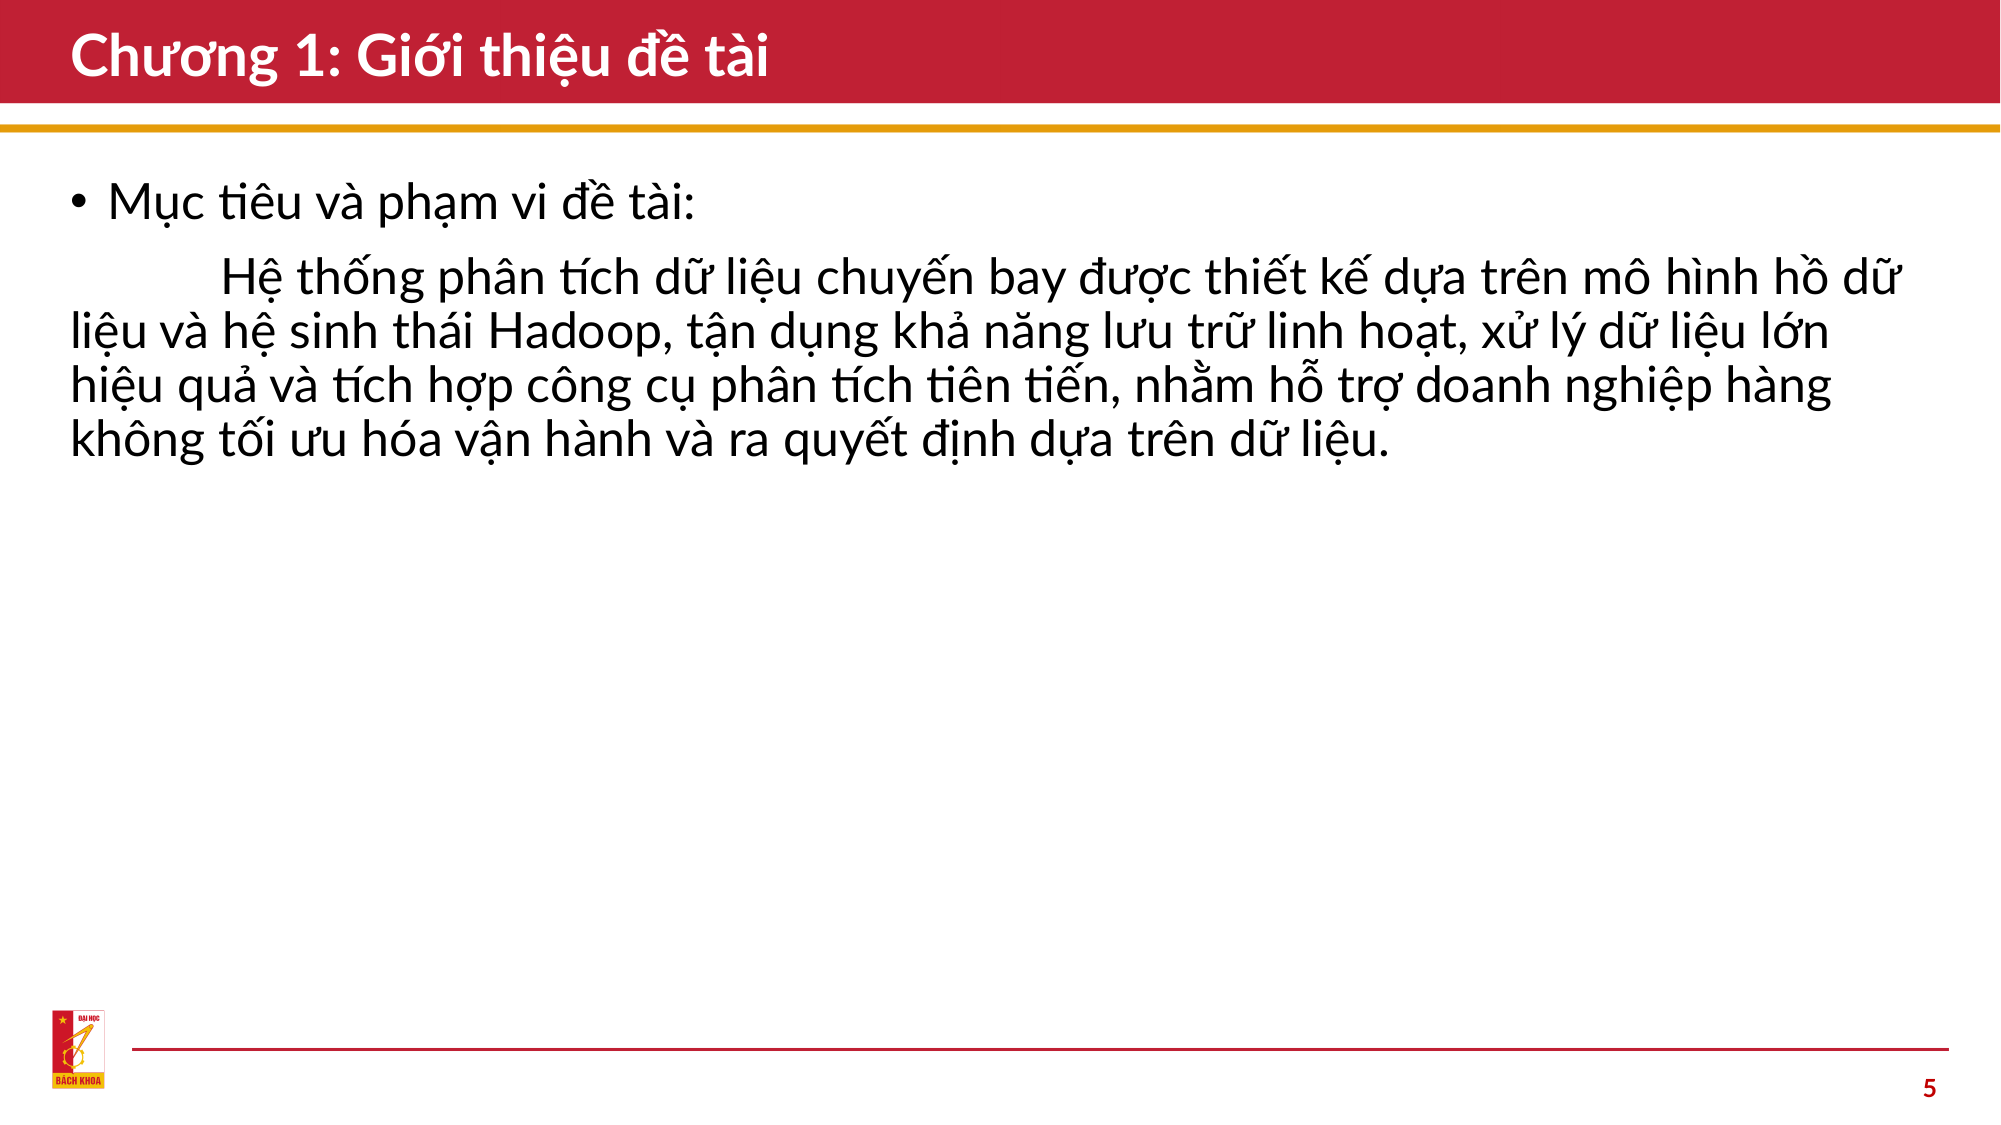

# Chương 1: Giới thiệu đề tài
Mục tiêu và phạm vi đề tài:
	Hệ thống phân tích dữ liệu chuyến bay được thiết kế dựa trên mô hình hồ dữ liệu và hệ sinh thái Hadoop, tận dụng khả năng lưu trữ linh hoạt, xử lý dữ liệu lớn hiệu quả và tích hợp công cụ phân tích tiên tiến, nhằm hỗ trợ doanh nghiệp hàng không tối ưu hóa vận hành và ra quyết định dựa trên dữ liệu.
5